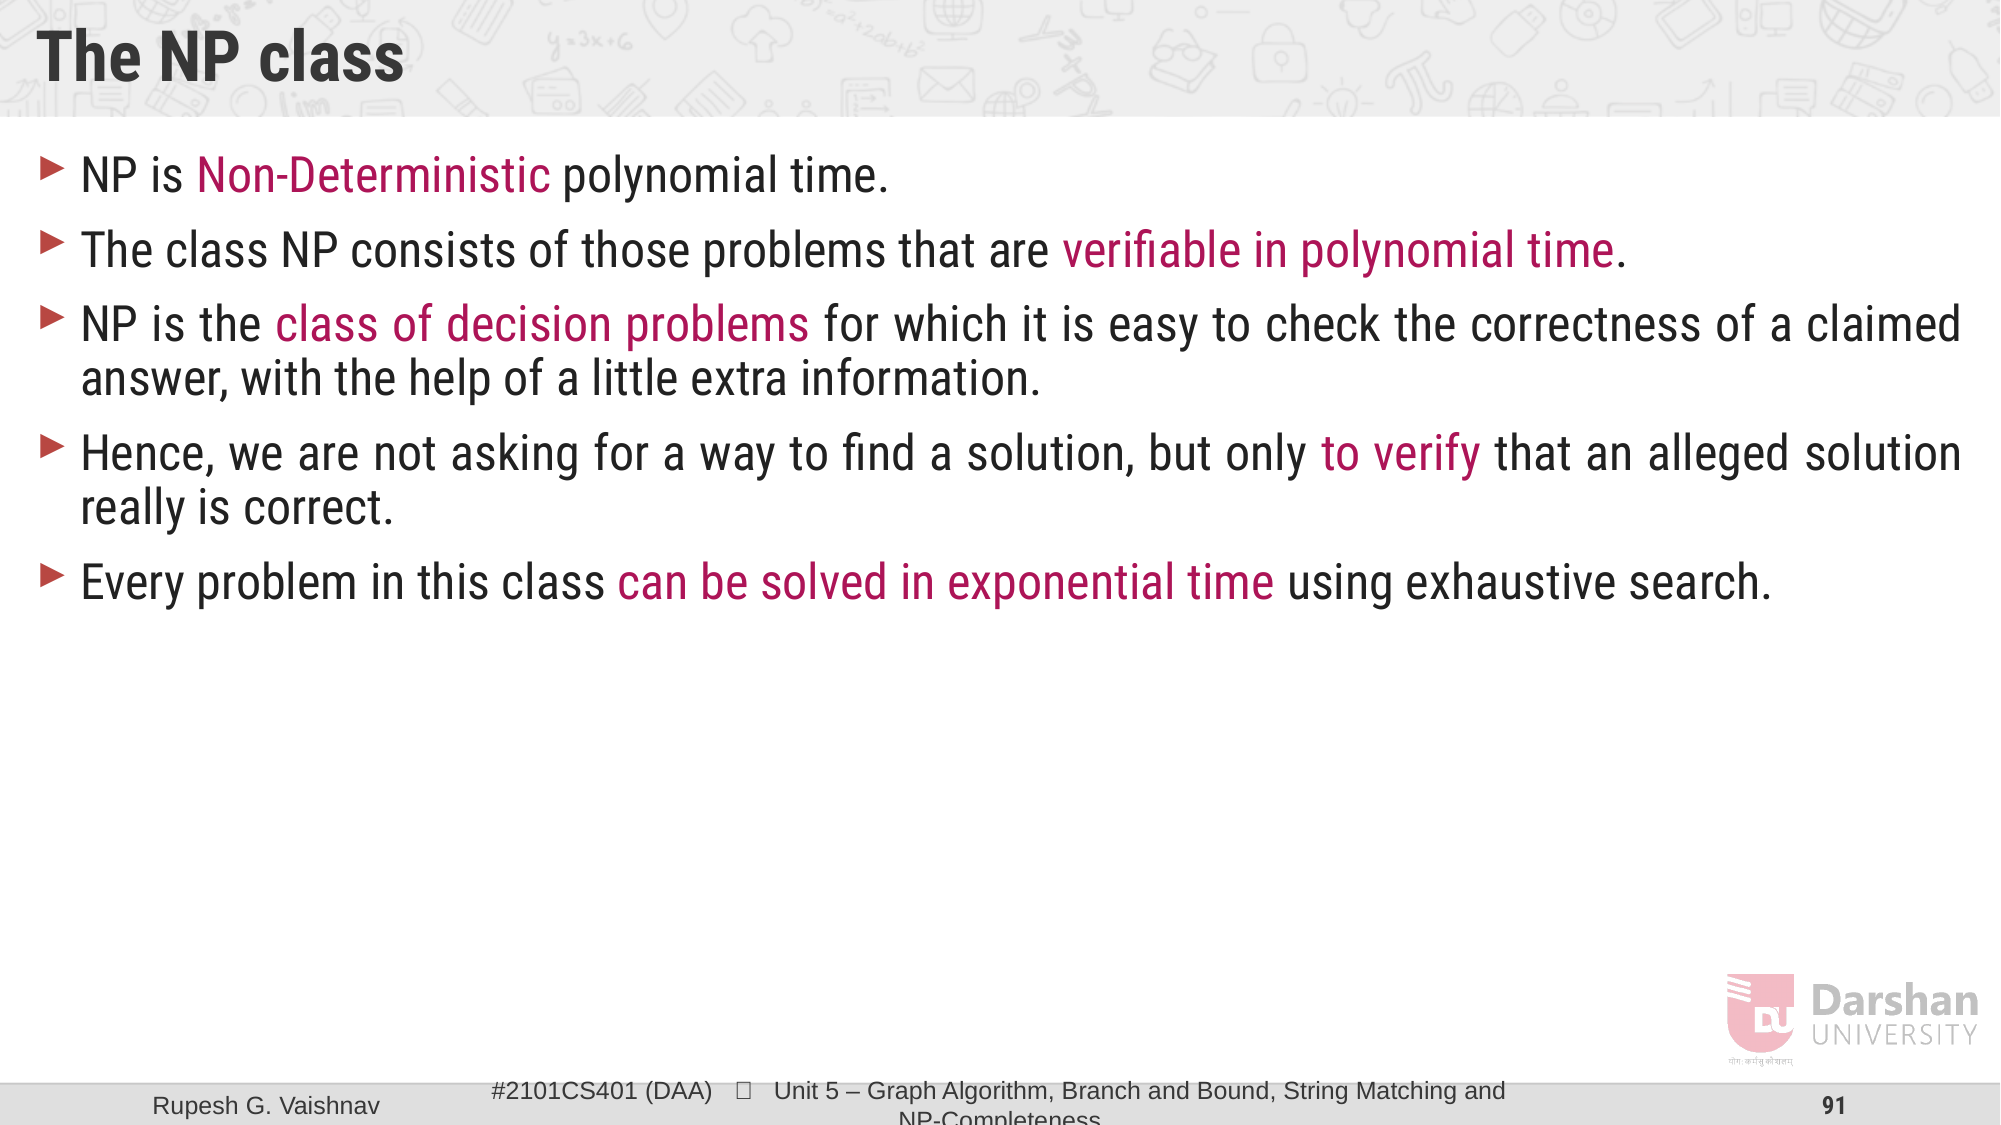

# The NP class
NP is Non-Deterministic polynomial time.
The class NP consists of those problems that are verifiable in polynomial time.
NP is the class of decision problems for which it is easy to check the correctness of a claimed answer, with the help of a little extra information.
Hence, we are not asking for a way to find a solution, but only to verify that an alleged solution really is correct.
Every problem in this class can be solved in exponential time using exhaustive search.